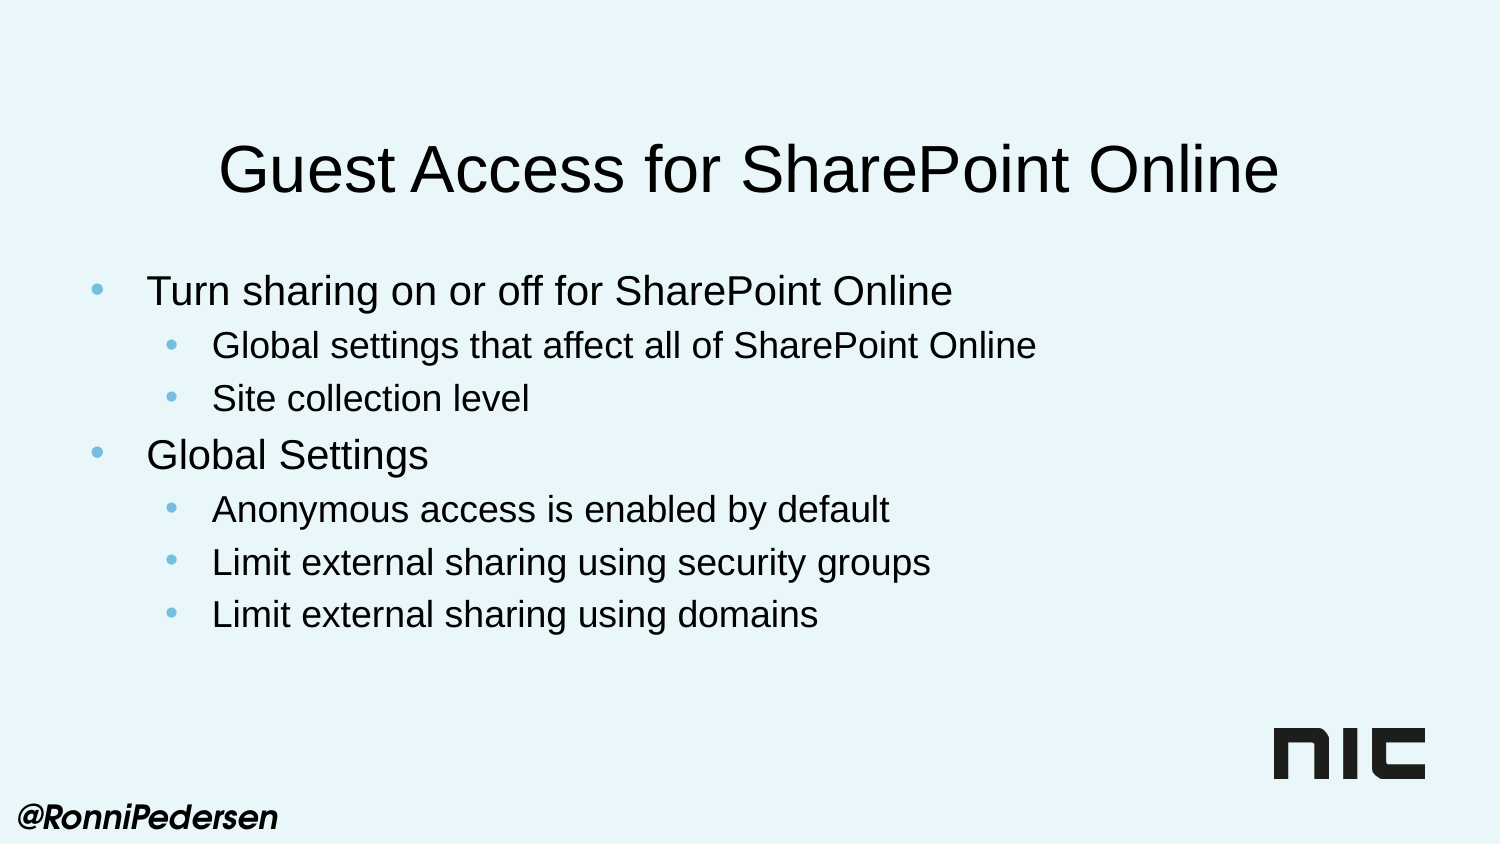

# Guest Access for SharePoint Online
Turn sharing on or off for SharePoint Online
Global settings that affect all of SharePoint Online
Site collection level
Global Settings
Anonymous access is enabled by default
Limit external sharing using security groups
Limit external sharing using domains

@RonniPedersen